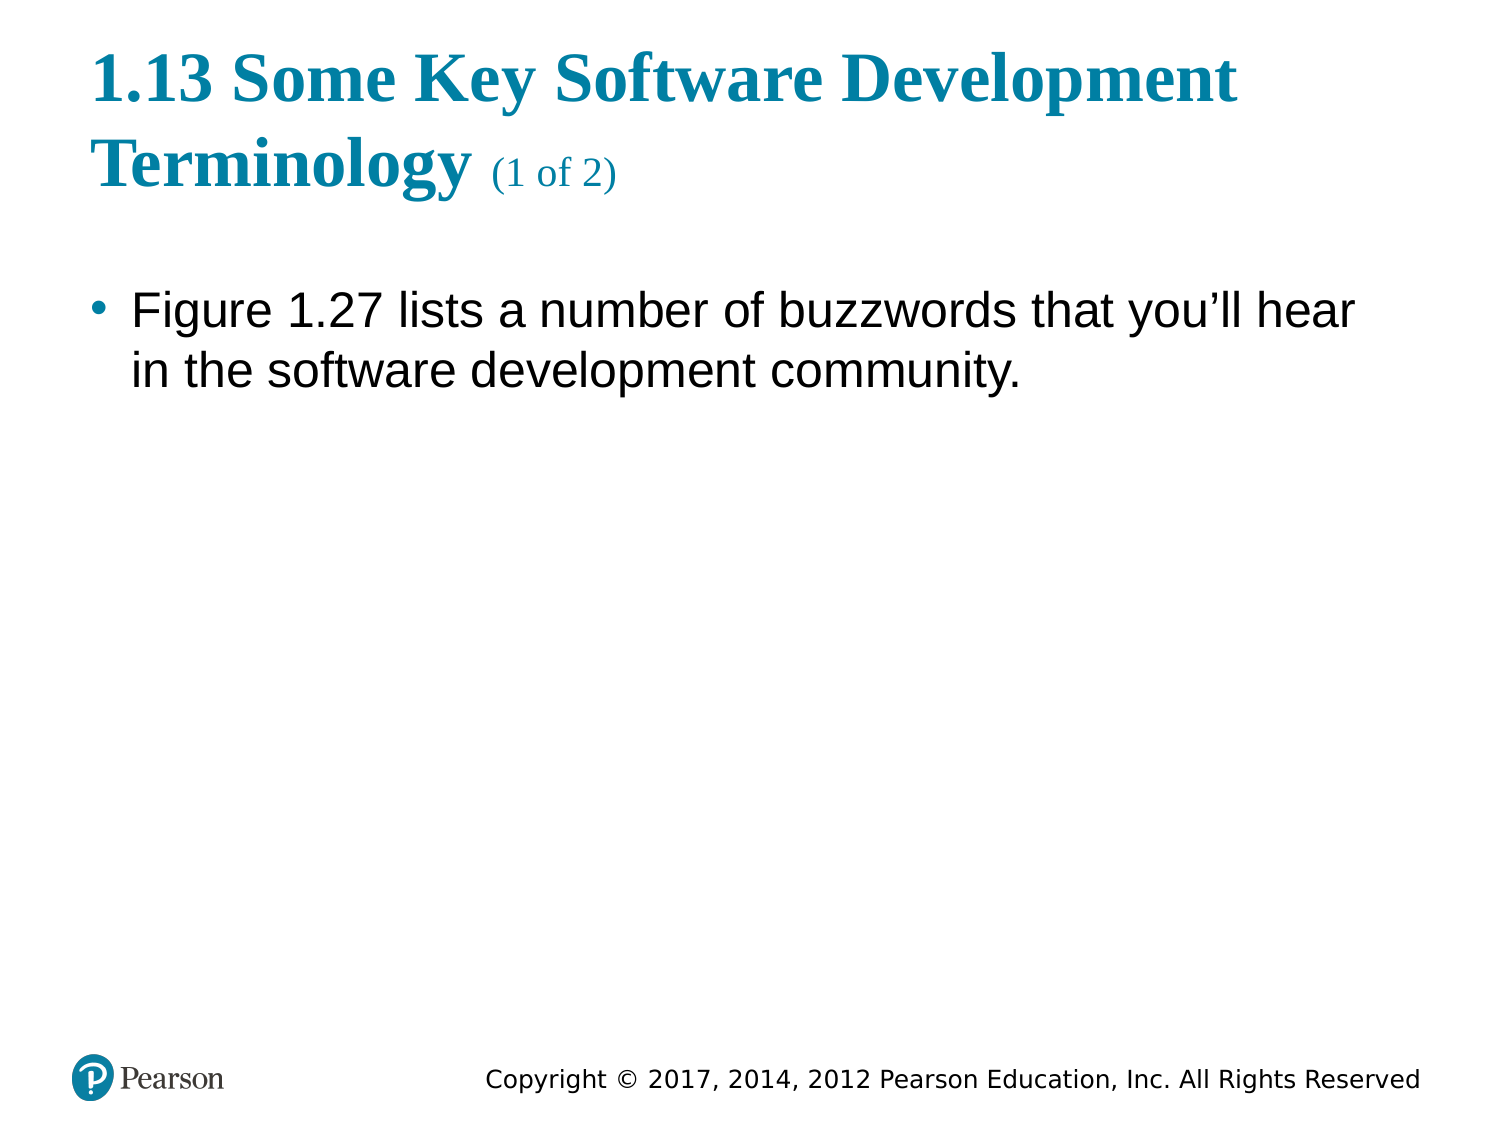

# 1.13 Some Key Software Development Terminology (1 of 2)
Figure 1.27 lists a number of buzzwords that you’ll hear in the software development community.